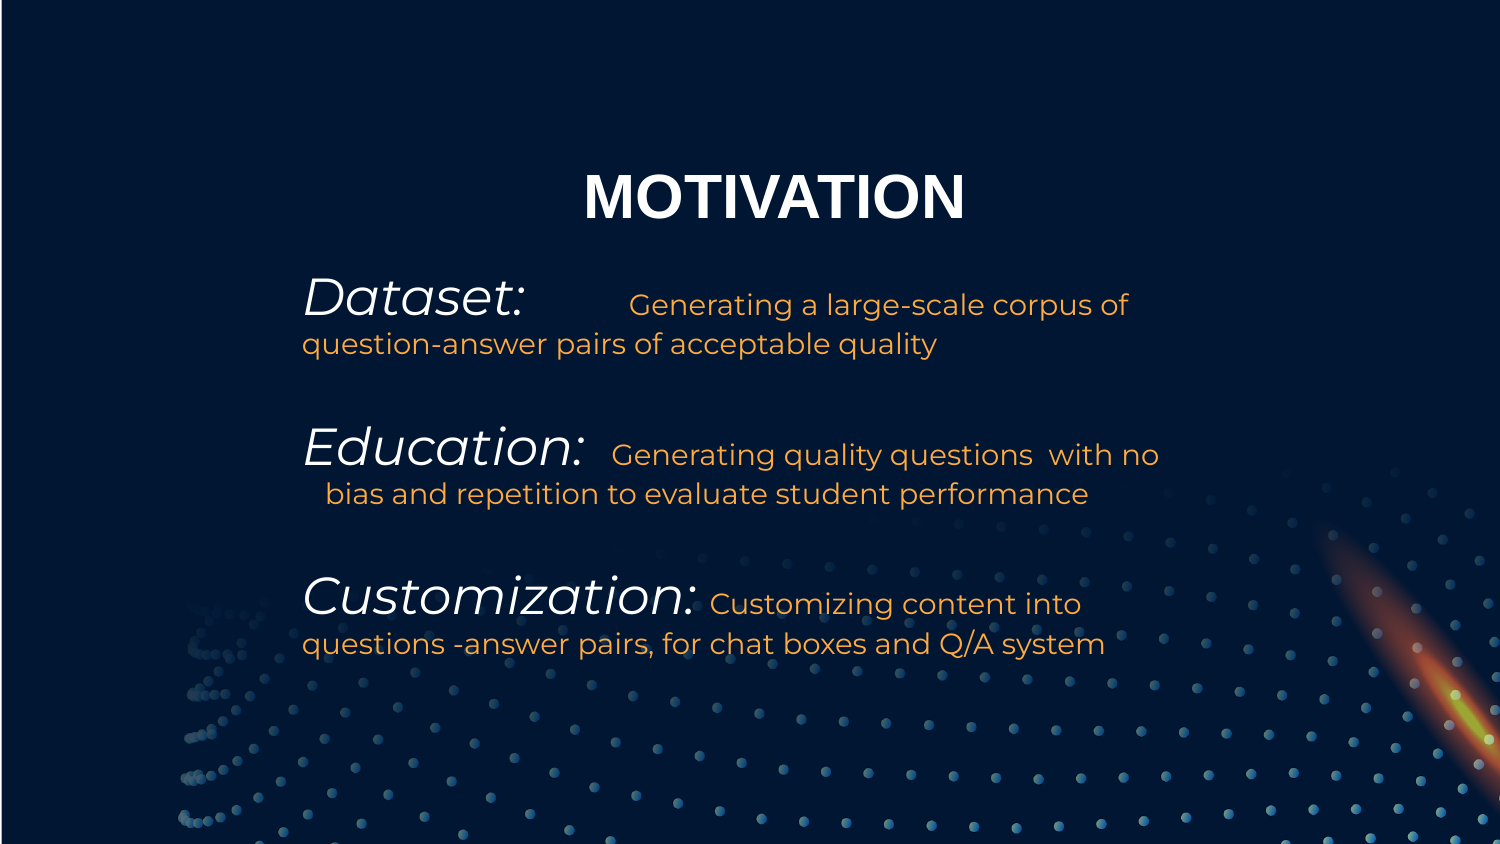

# MOTIVATION

Dataset:	  Generating a large-scale corpus of    question-answer pairs of acceptable quality
Education:  Generating quality questions  with no    bias and repetition to evaluate student performance

Customization: Customizing content into questions -answer pairs, for chat boxes and Q/A system